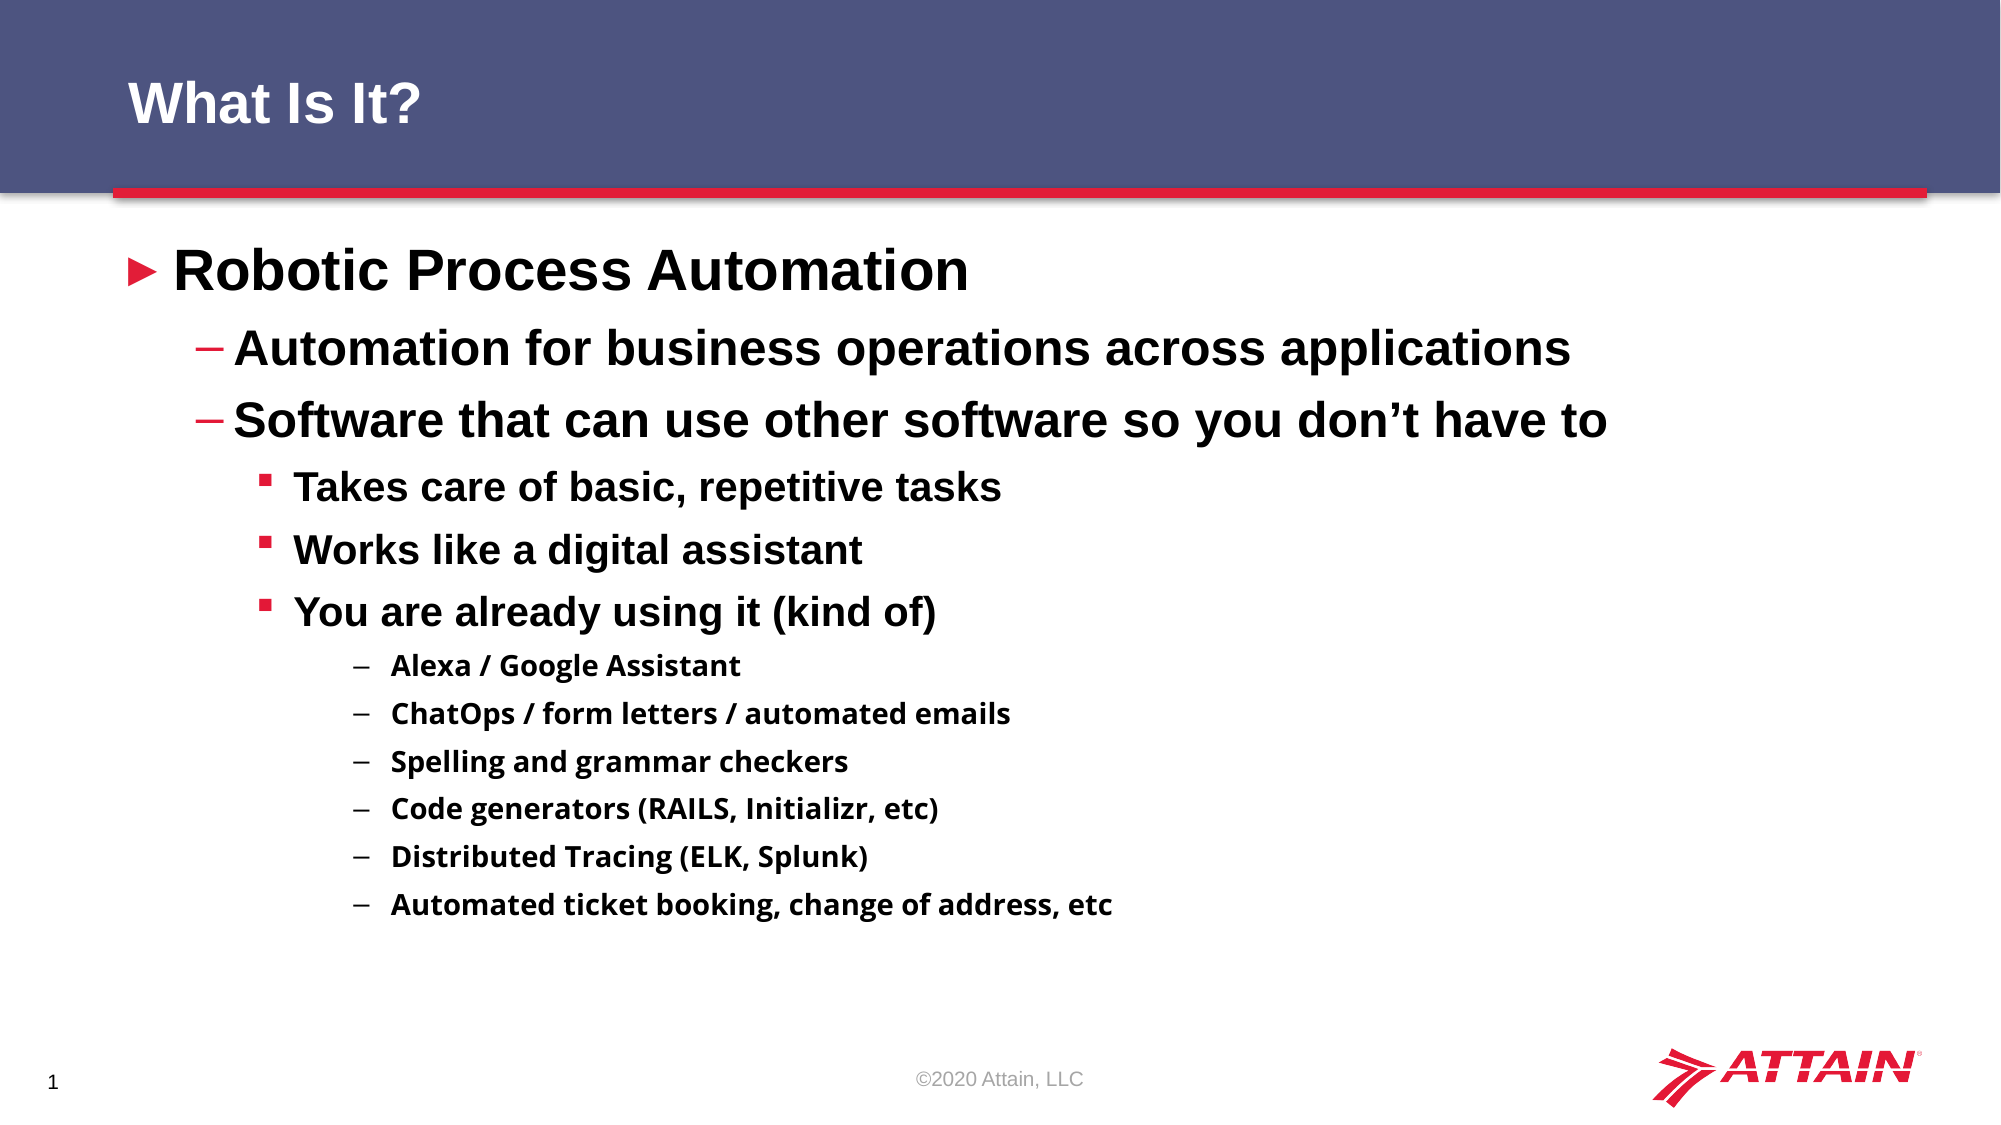

# What Is It?
Robotic Process Automation
Automation for business operations across applications
Software that can use other software so you don’t have to
Takes care of basic, repetitive tasks
Works like a digital assistant
You are already using it (kind of)
Alexa / Google Assistant
ChatOps / form letters / automated emails
Spelling and grammar checkers
Code generators (RAILS, Initializr, etc)
Distributed Tracing (ELK, Splunk)
Automated ticket booking, change of address, etc

1